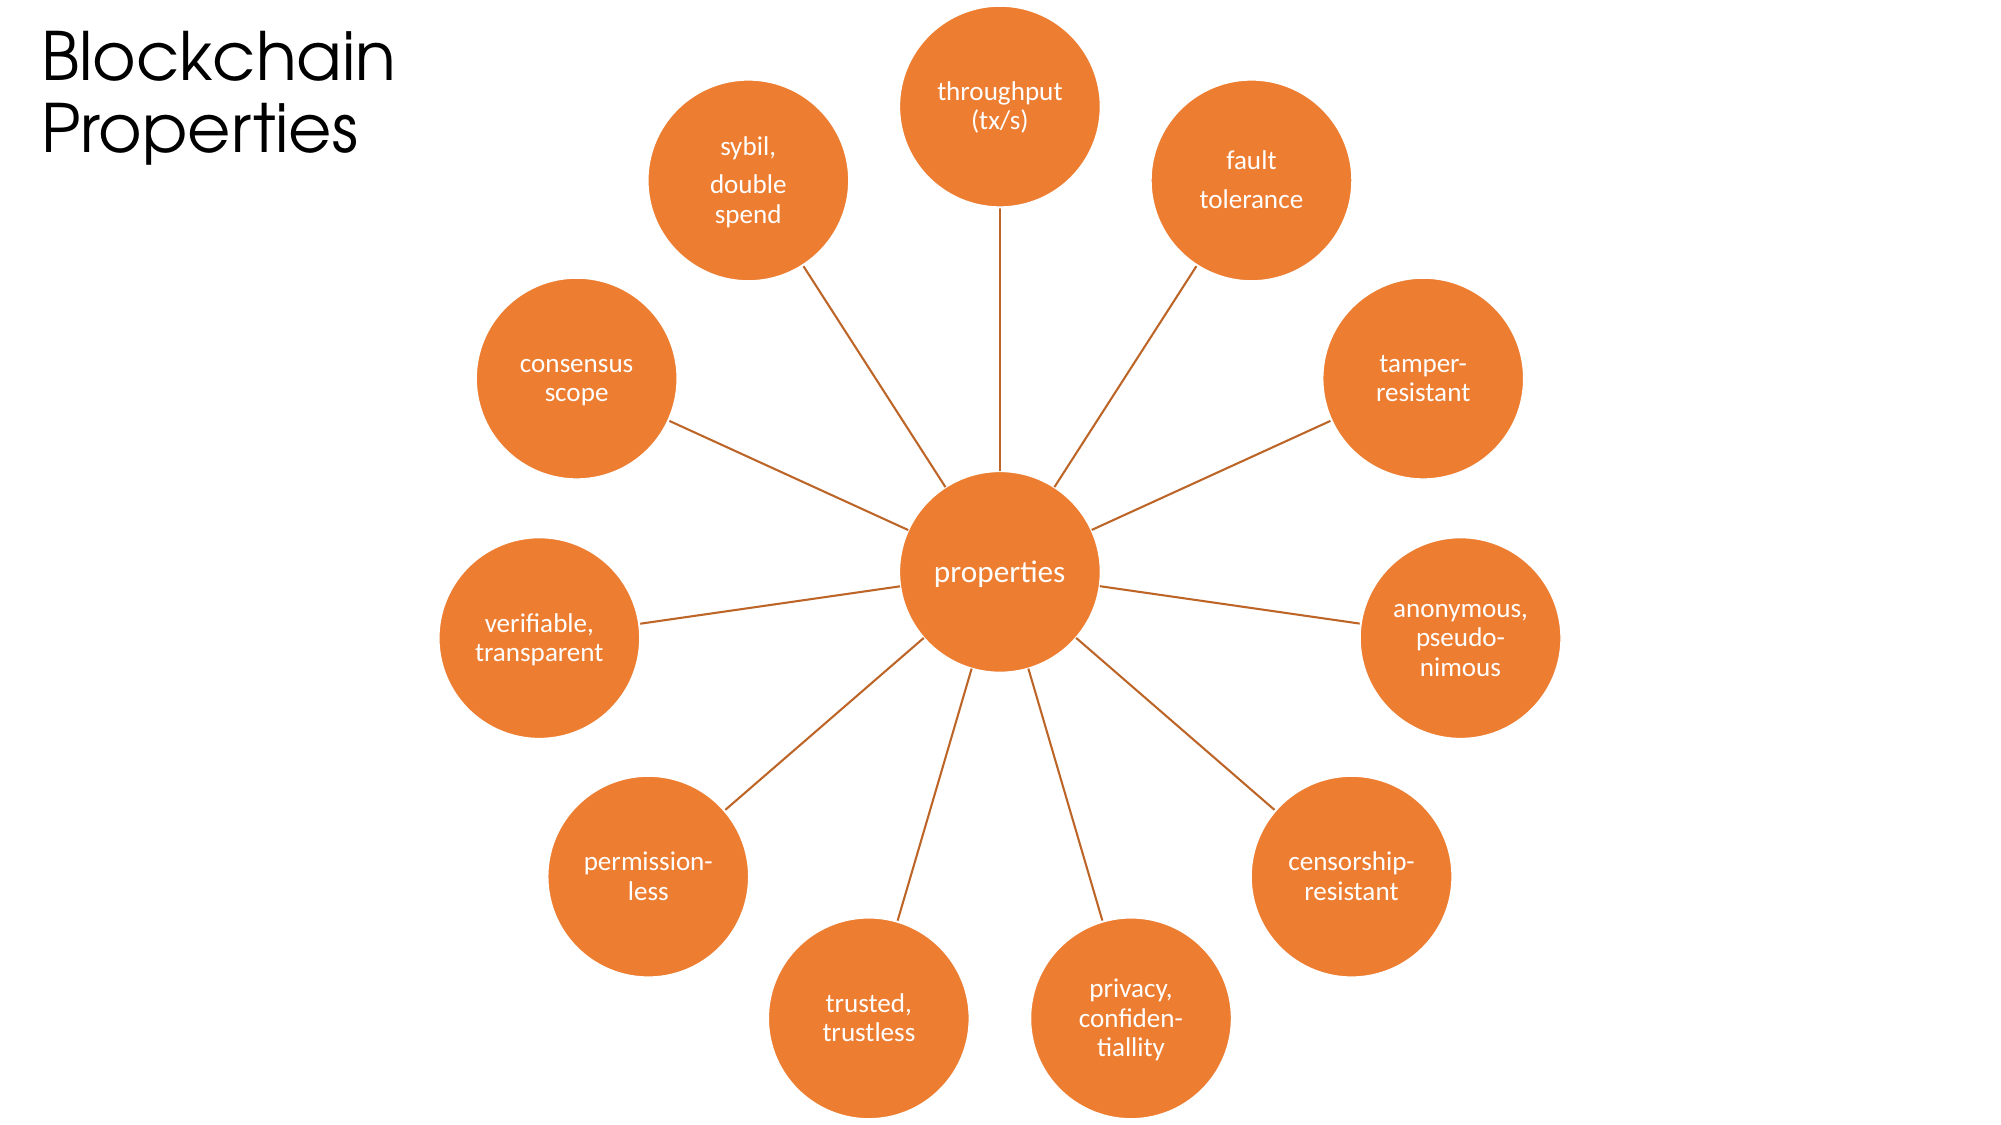

properties

throughput (tx/s)

fault
tolerance

tamper-resistant

anonymous, pseudo-nimous

censorship-resistant

privacy, confiden-tiallity

trusted, trustless

permission-less

verifiable, transparent

consensus scope

sybil,
double spend
# Blockchain Properties